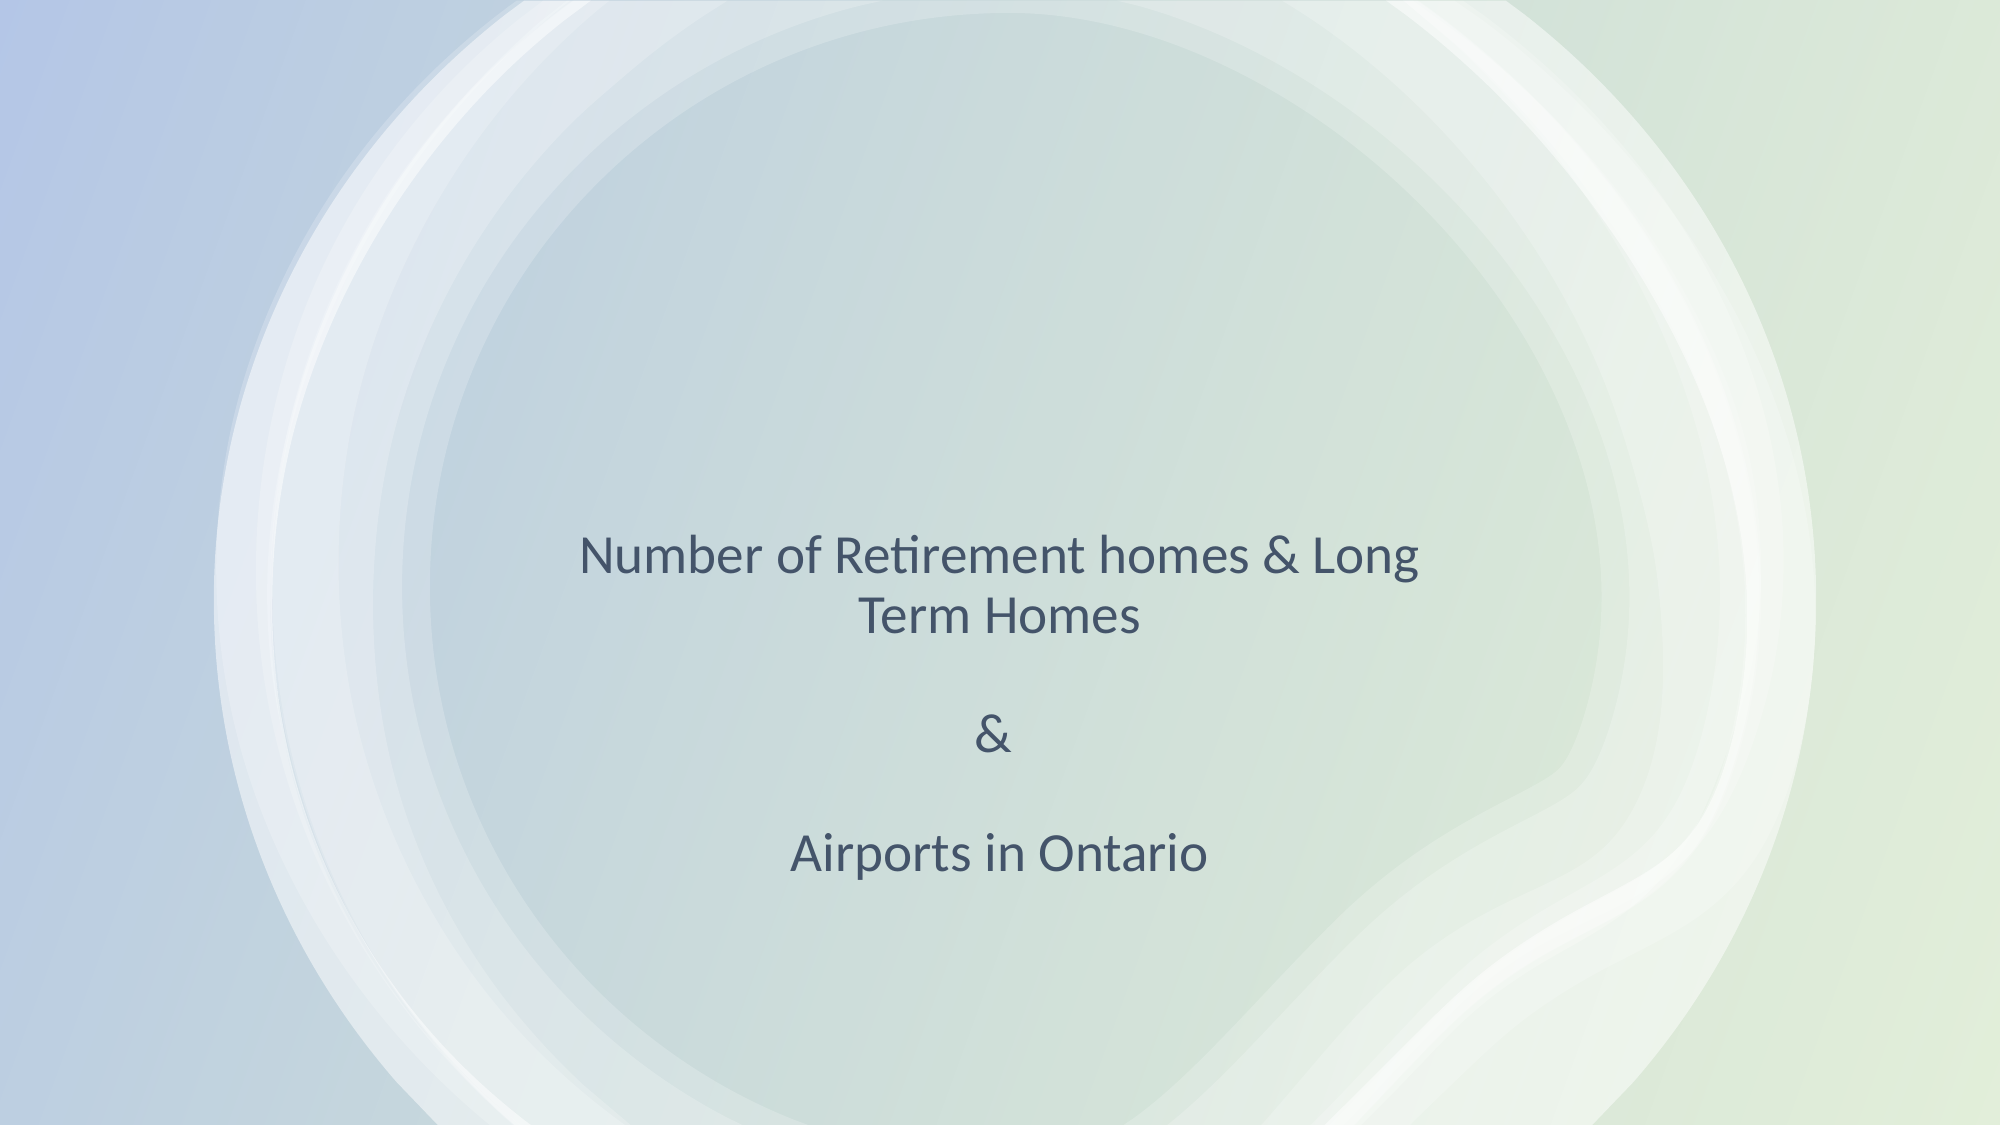

# Number of Retirement homes & Long Term Homes & Airports in Ontario